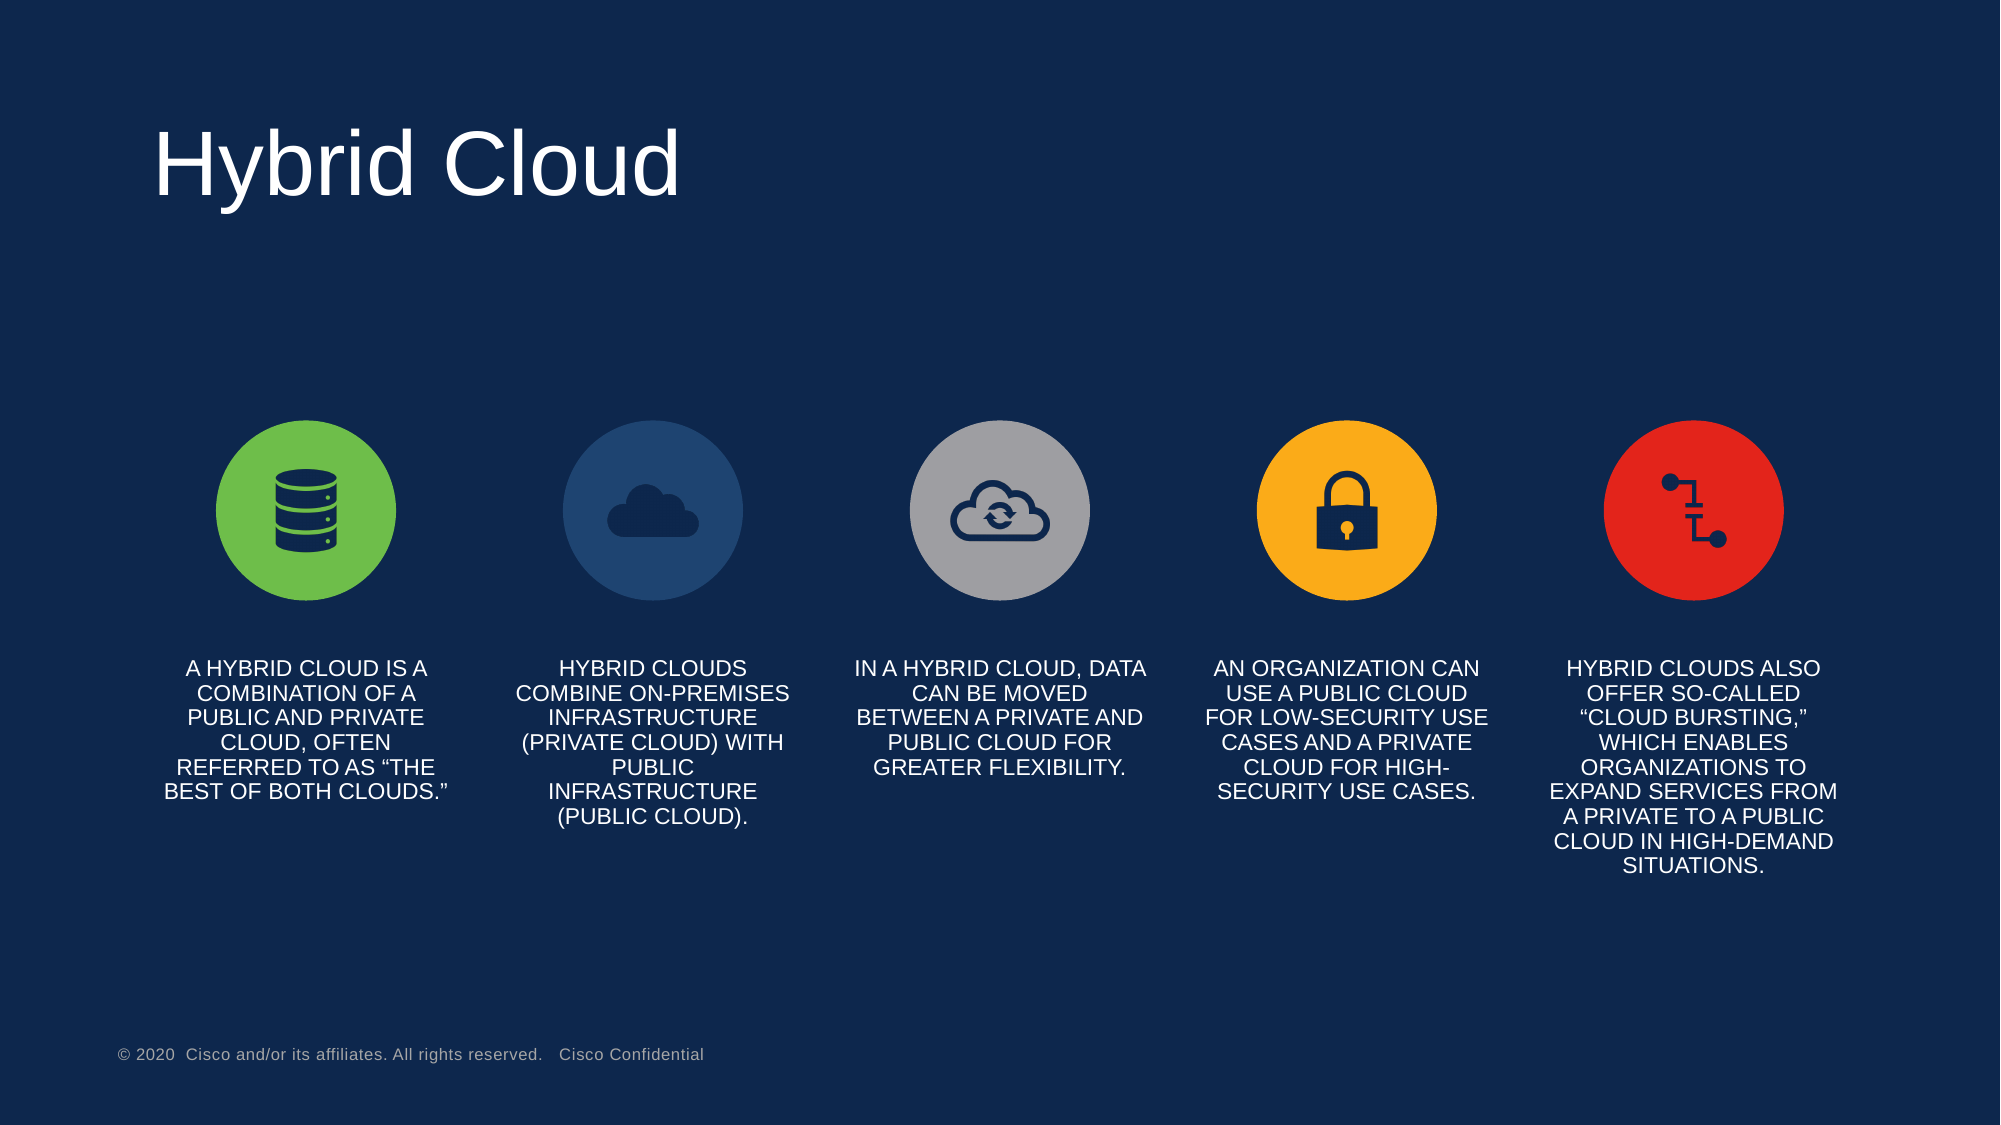

Hybrid Cloud
A hybrid cloud is a combination of a public and private cloud, often referred to as “the best of both clouds.”
Hybrid clouds combine on-premises infrastructure (private cloud) with public infrastructure (public cloud).
In a hybrid cloud, data can be moved between a private and public cloud for greater flexibility.
An organization can use a public cloud for low-security use cases and a private cloud for high-security use cases.
Hybrid clouds also offer so-called “cloud bursting,” which enables organizations to expand services from a private to a public cloud in high-demand situations.